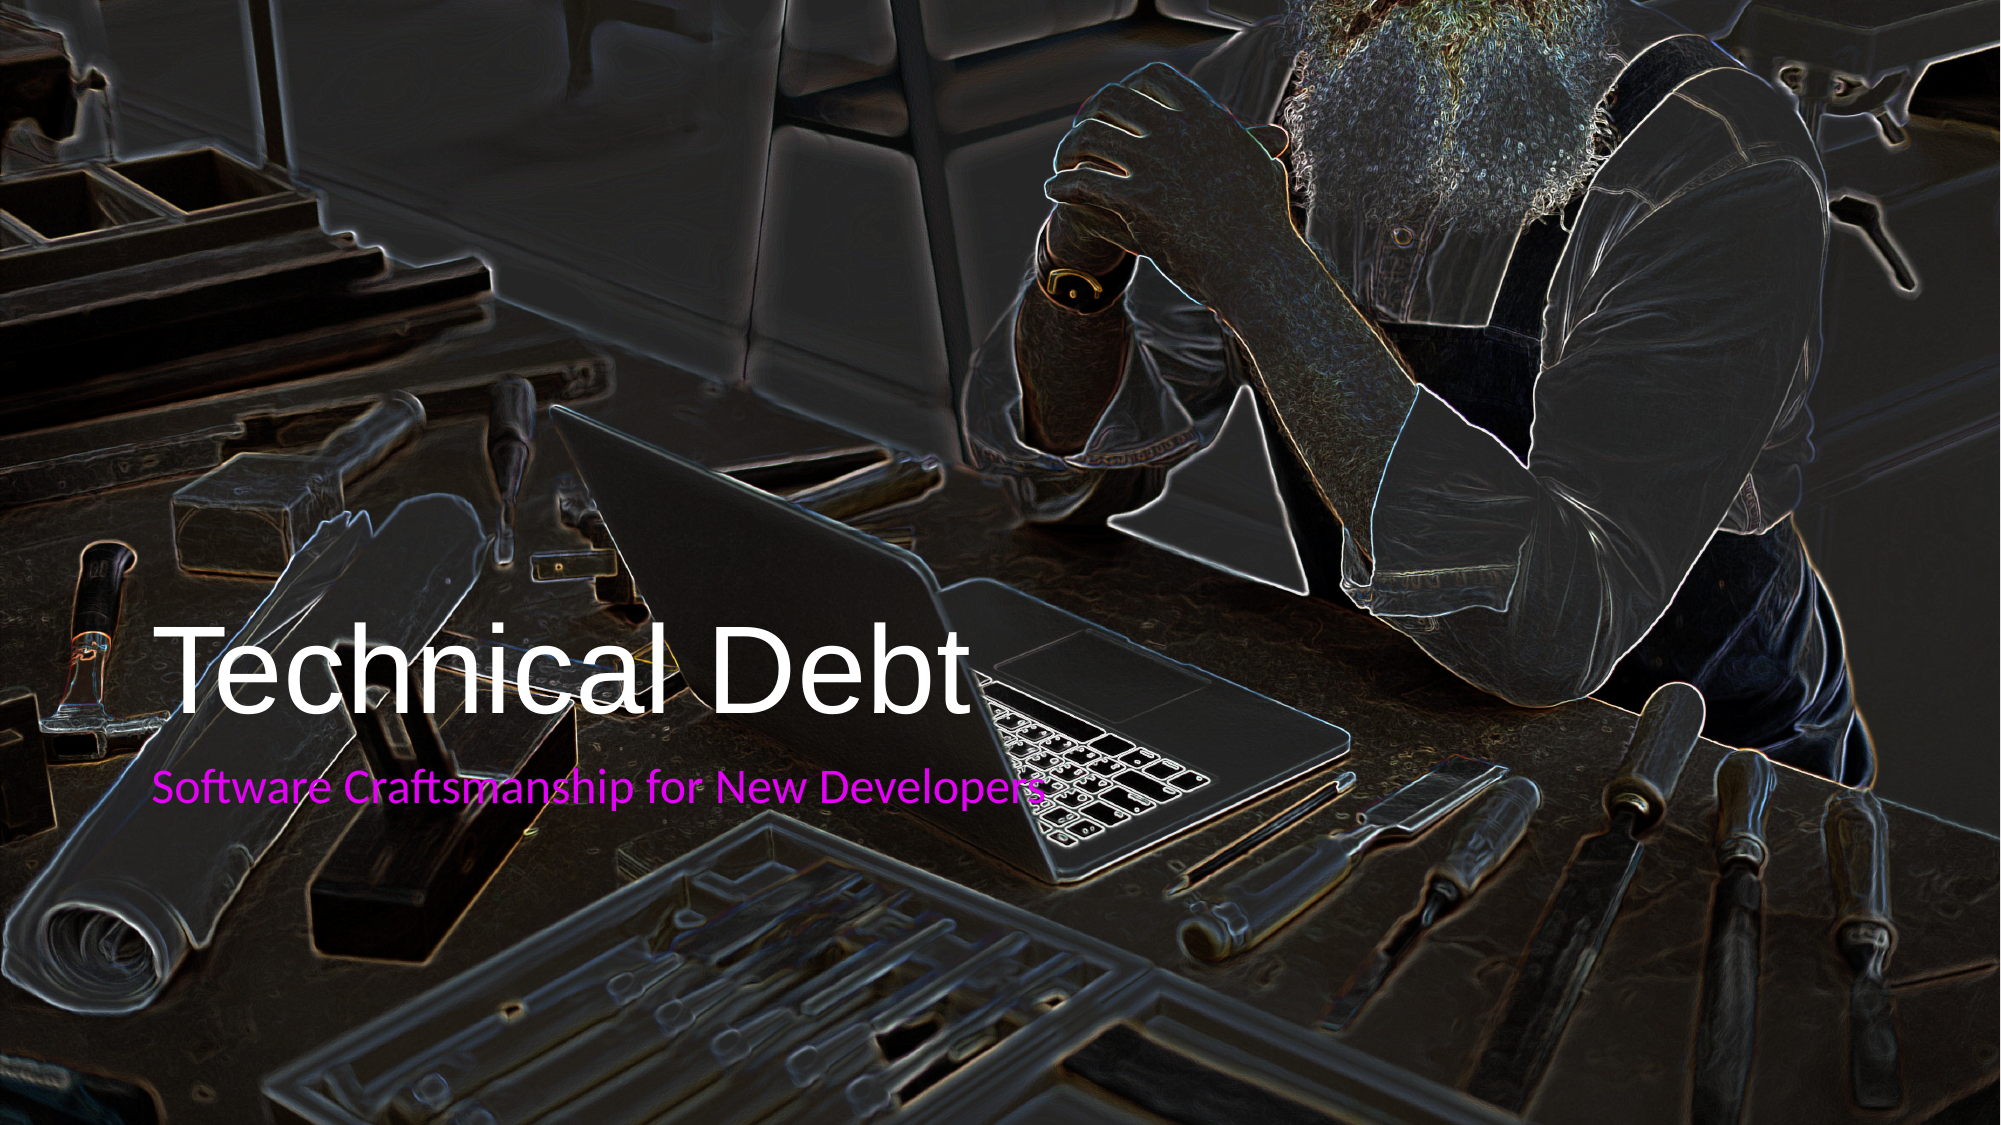

# Technical Debt
Software Craftsmanship for New Developers